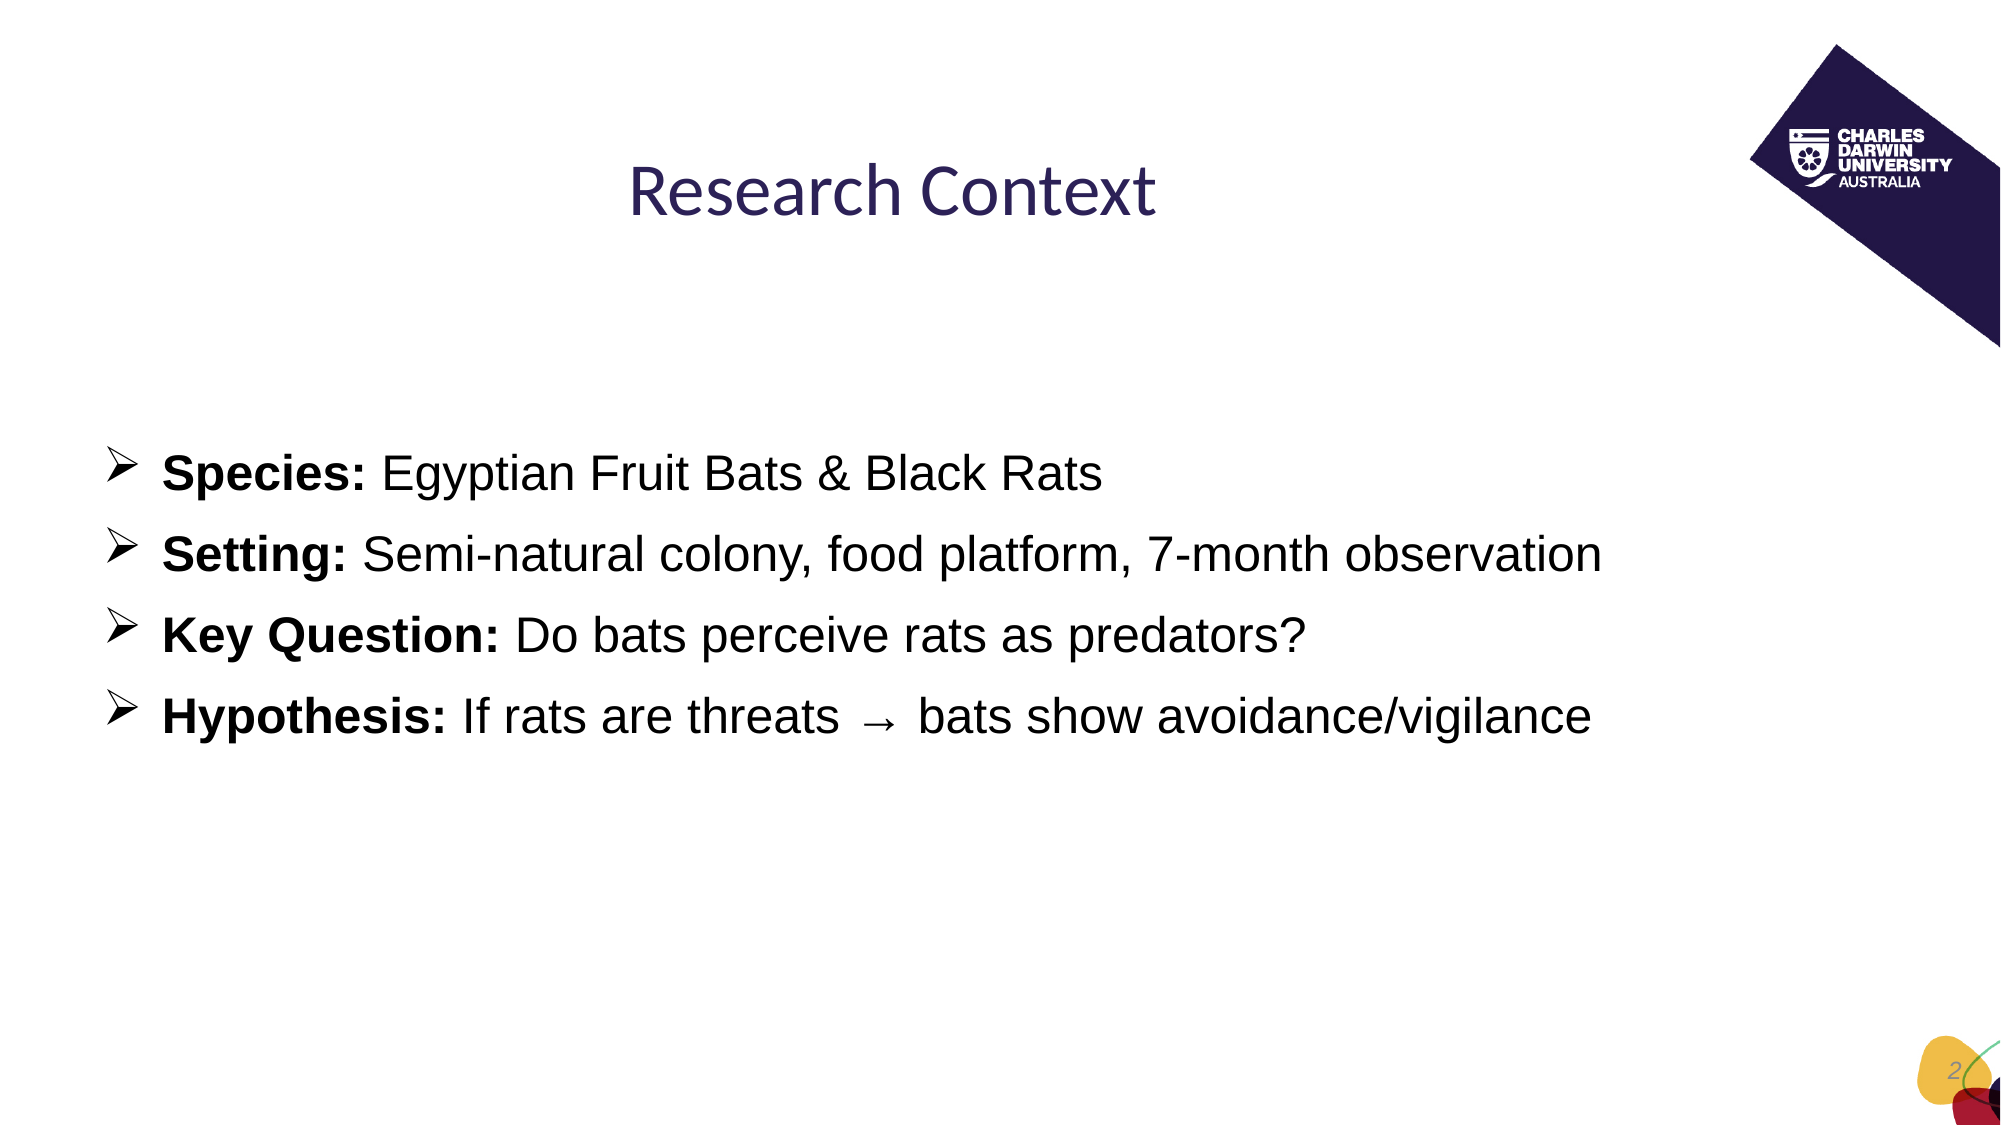

# Research Context
Species: Egyptian Fruit Bats & Black Rats
Setting: Semi-natural colony, food platform, 7-month observation
Key Question: Do bats perceive rats as predators?
Hypothesis: If rats are threats → bats show avoidance/vigilance

2